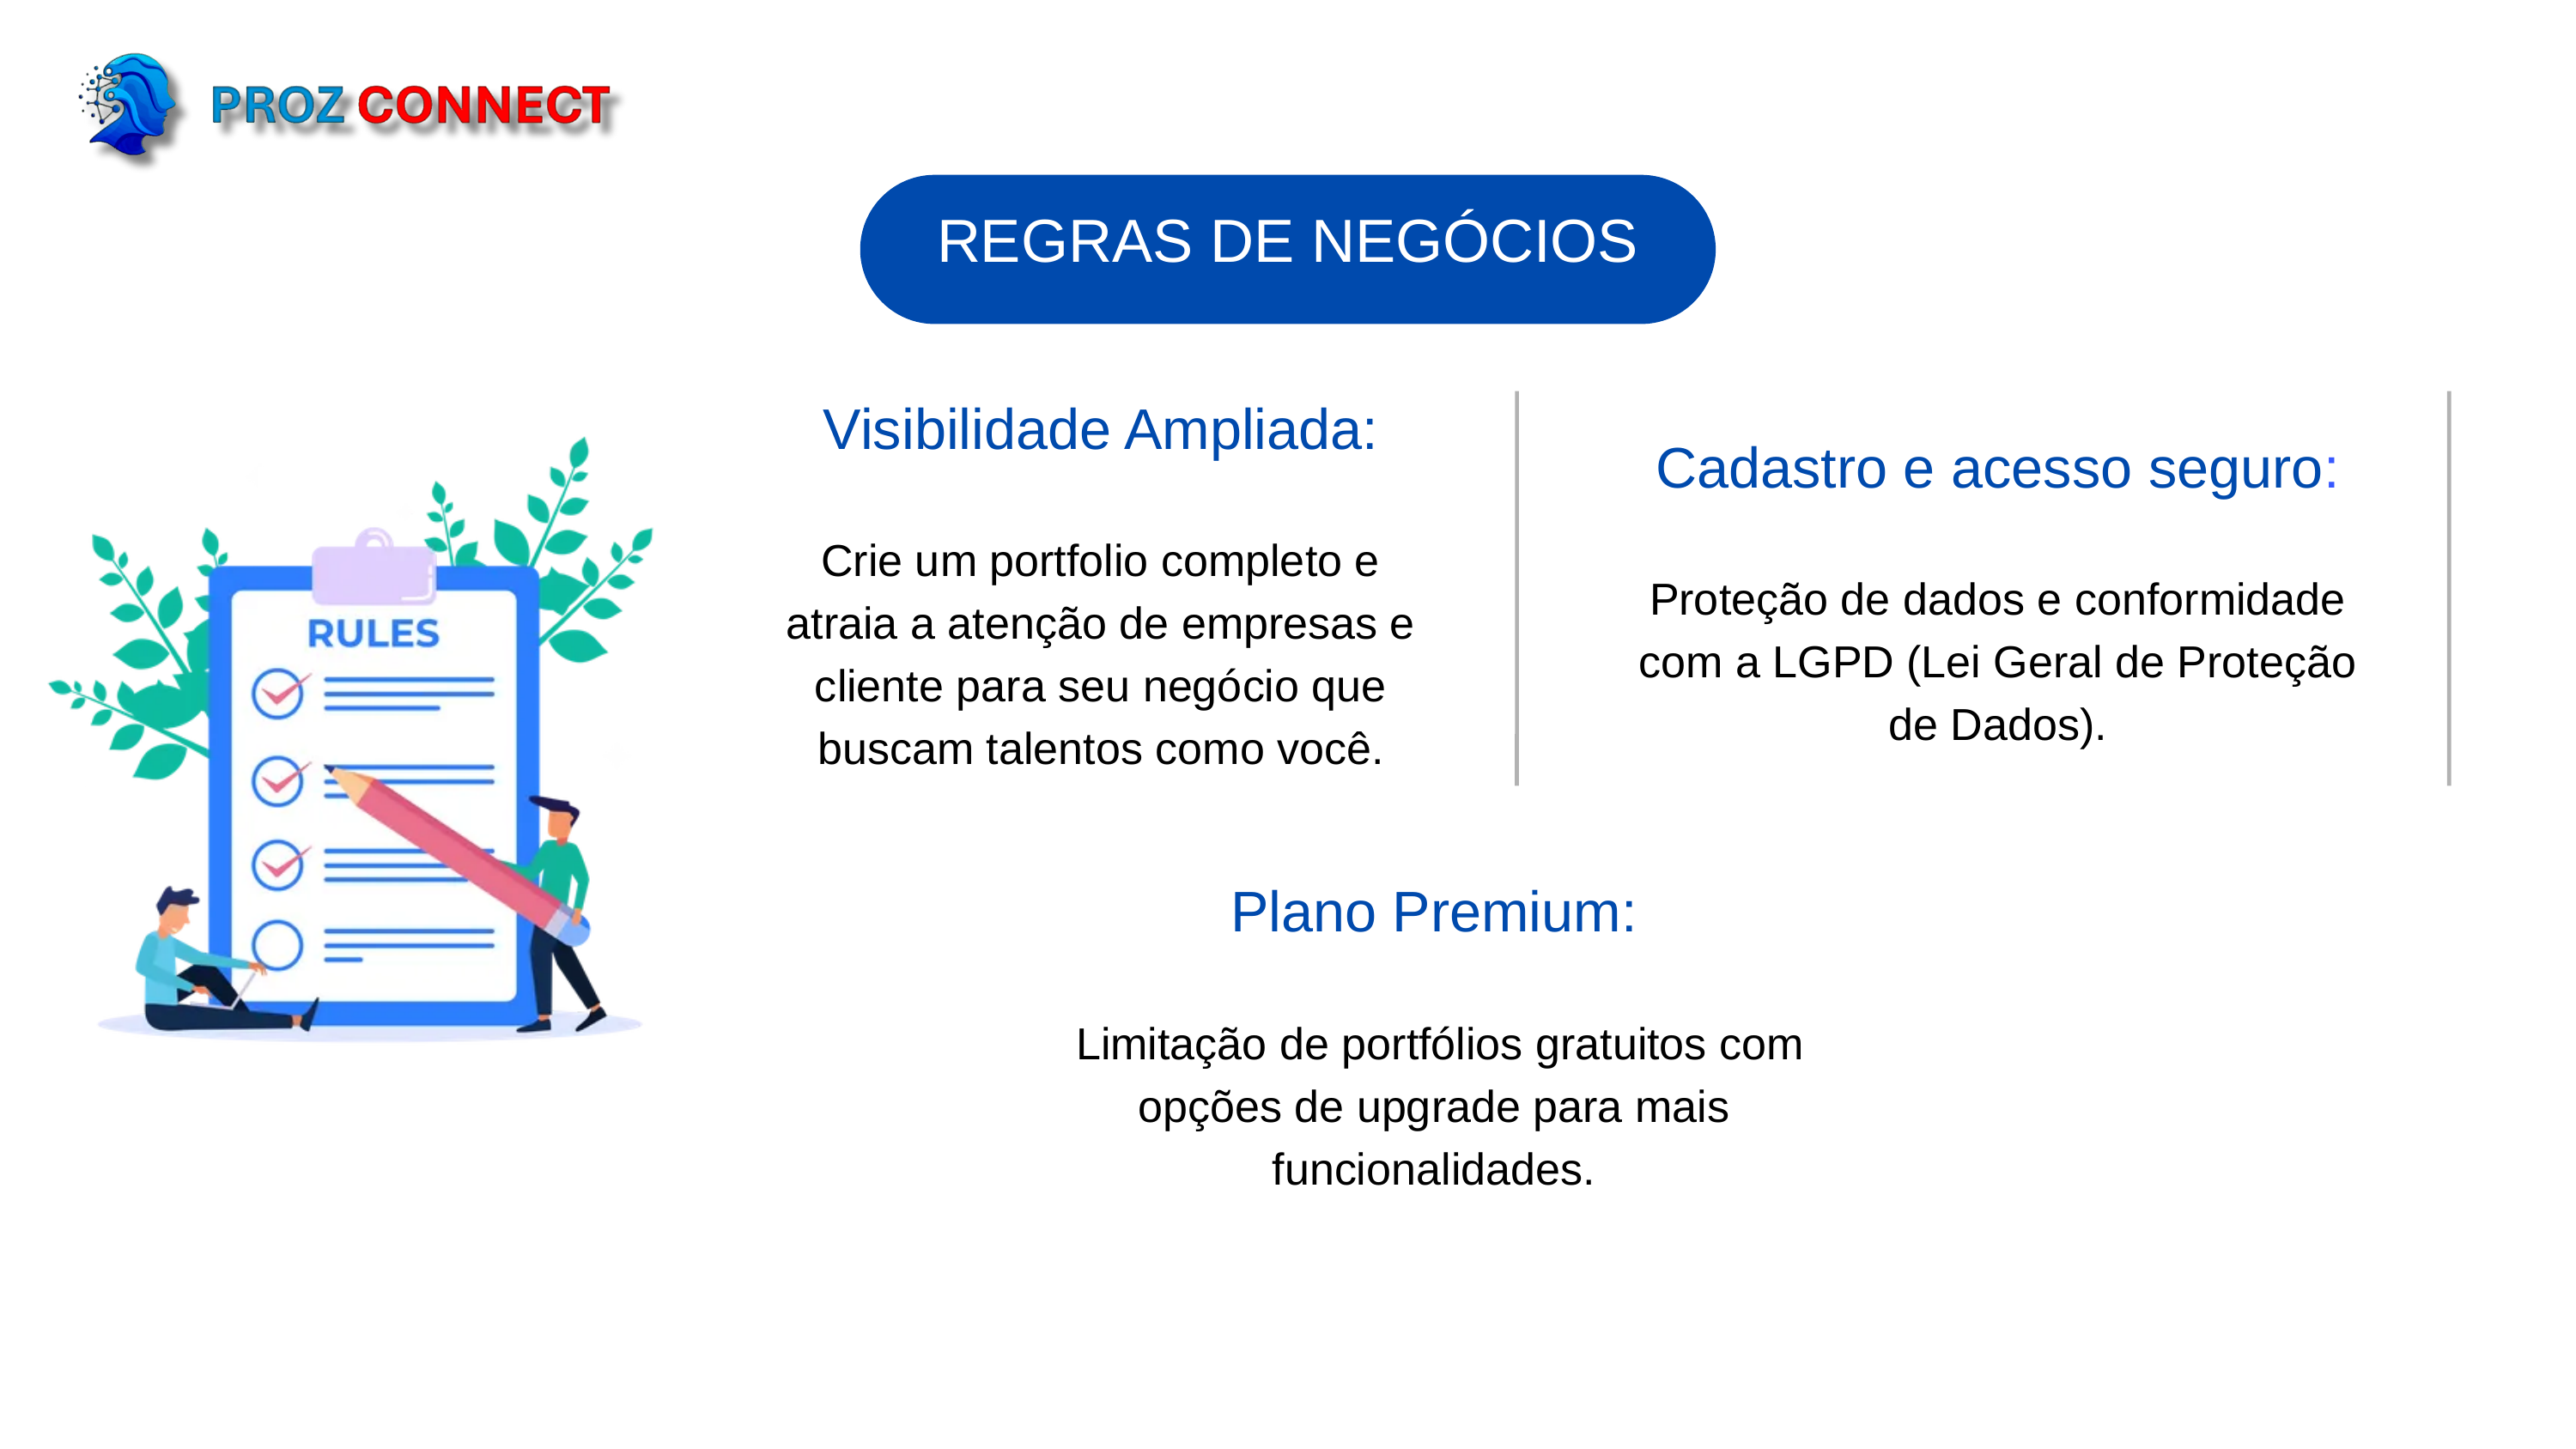

REGRAS DE NEGÓCIOS
Visibilidade Ampliada:

Crie um portfolio completo e atraia a atenção de empresas e cliente para seu negócio que buscam talentos como você.

Cadastro e acesso seguro:

Proteção de dados e conformidade com a LGPD (Lei Geral de Proteção de Dados).
Plano Premium:

 Limitação de portfólios gratuitos com opções de upgrade para mais funcionalidades.